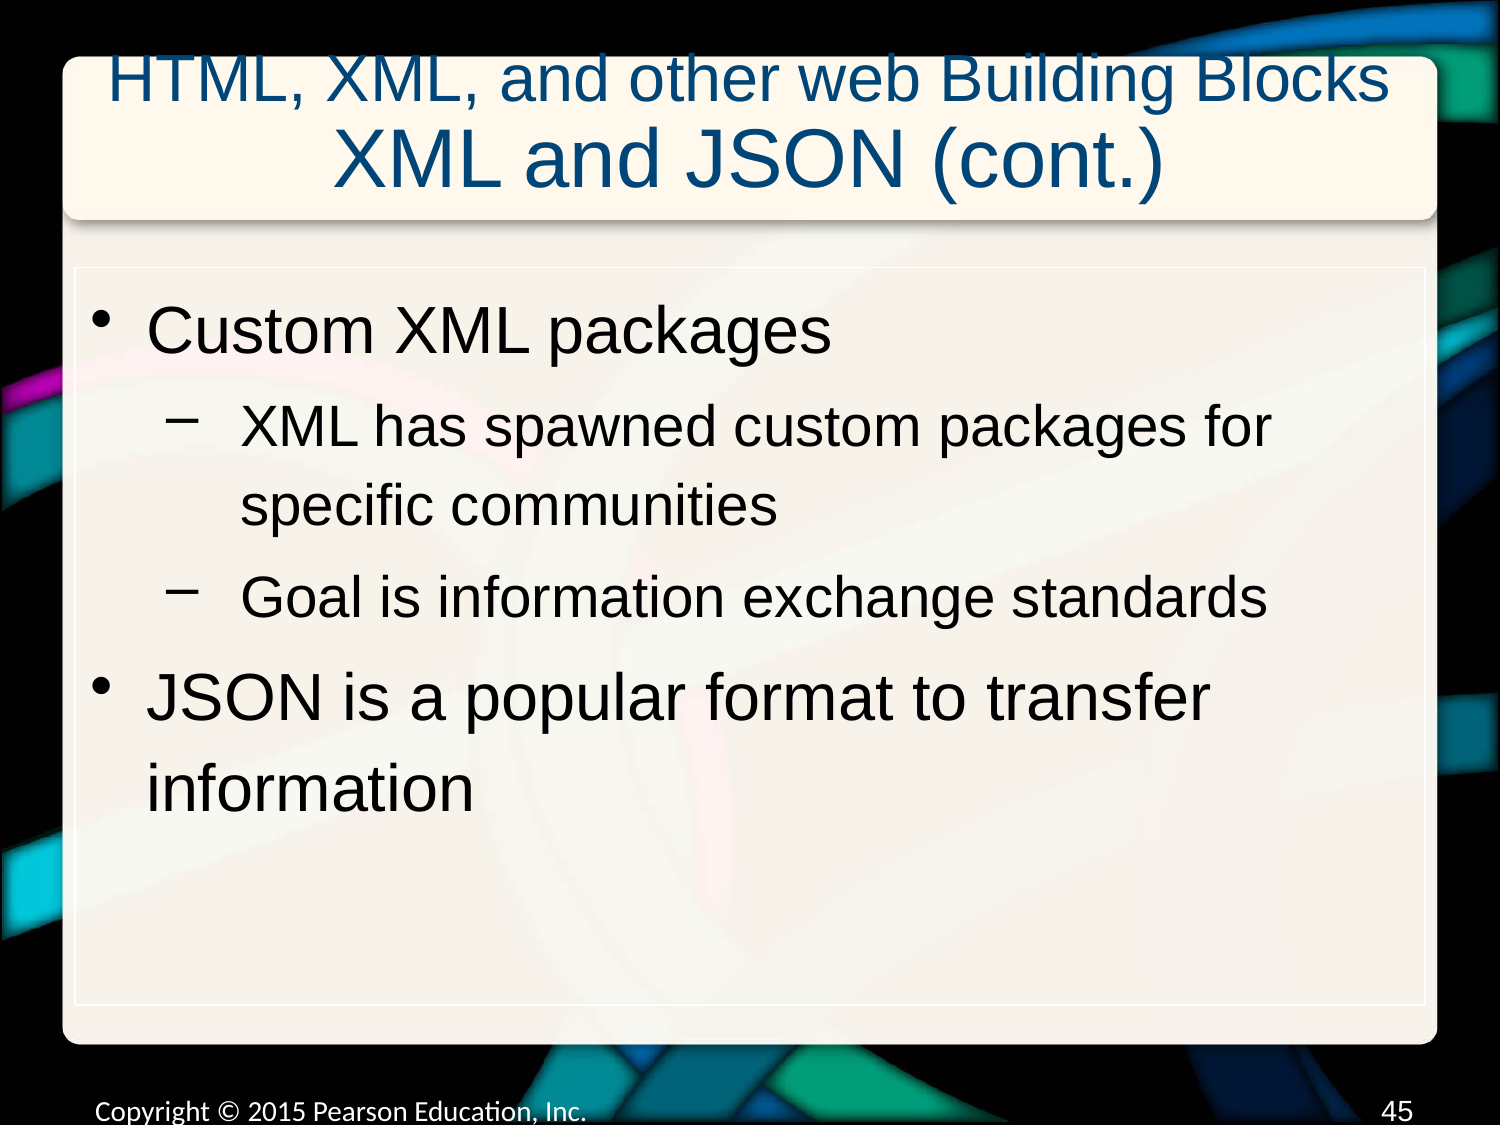

# HTML, XML, and other web Building Blocks XML and JSON (cont.)
Custom XML packages
XML has spawned custom packages for specific communities
Goal is information exchange standards
JSON is a popular format to transfer information
Copyright © 2015 Pearson Education, Inc.
45